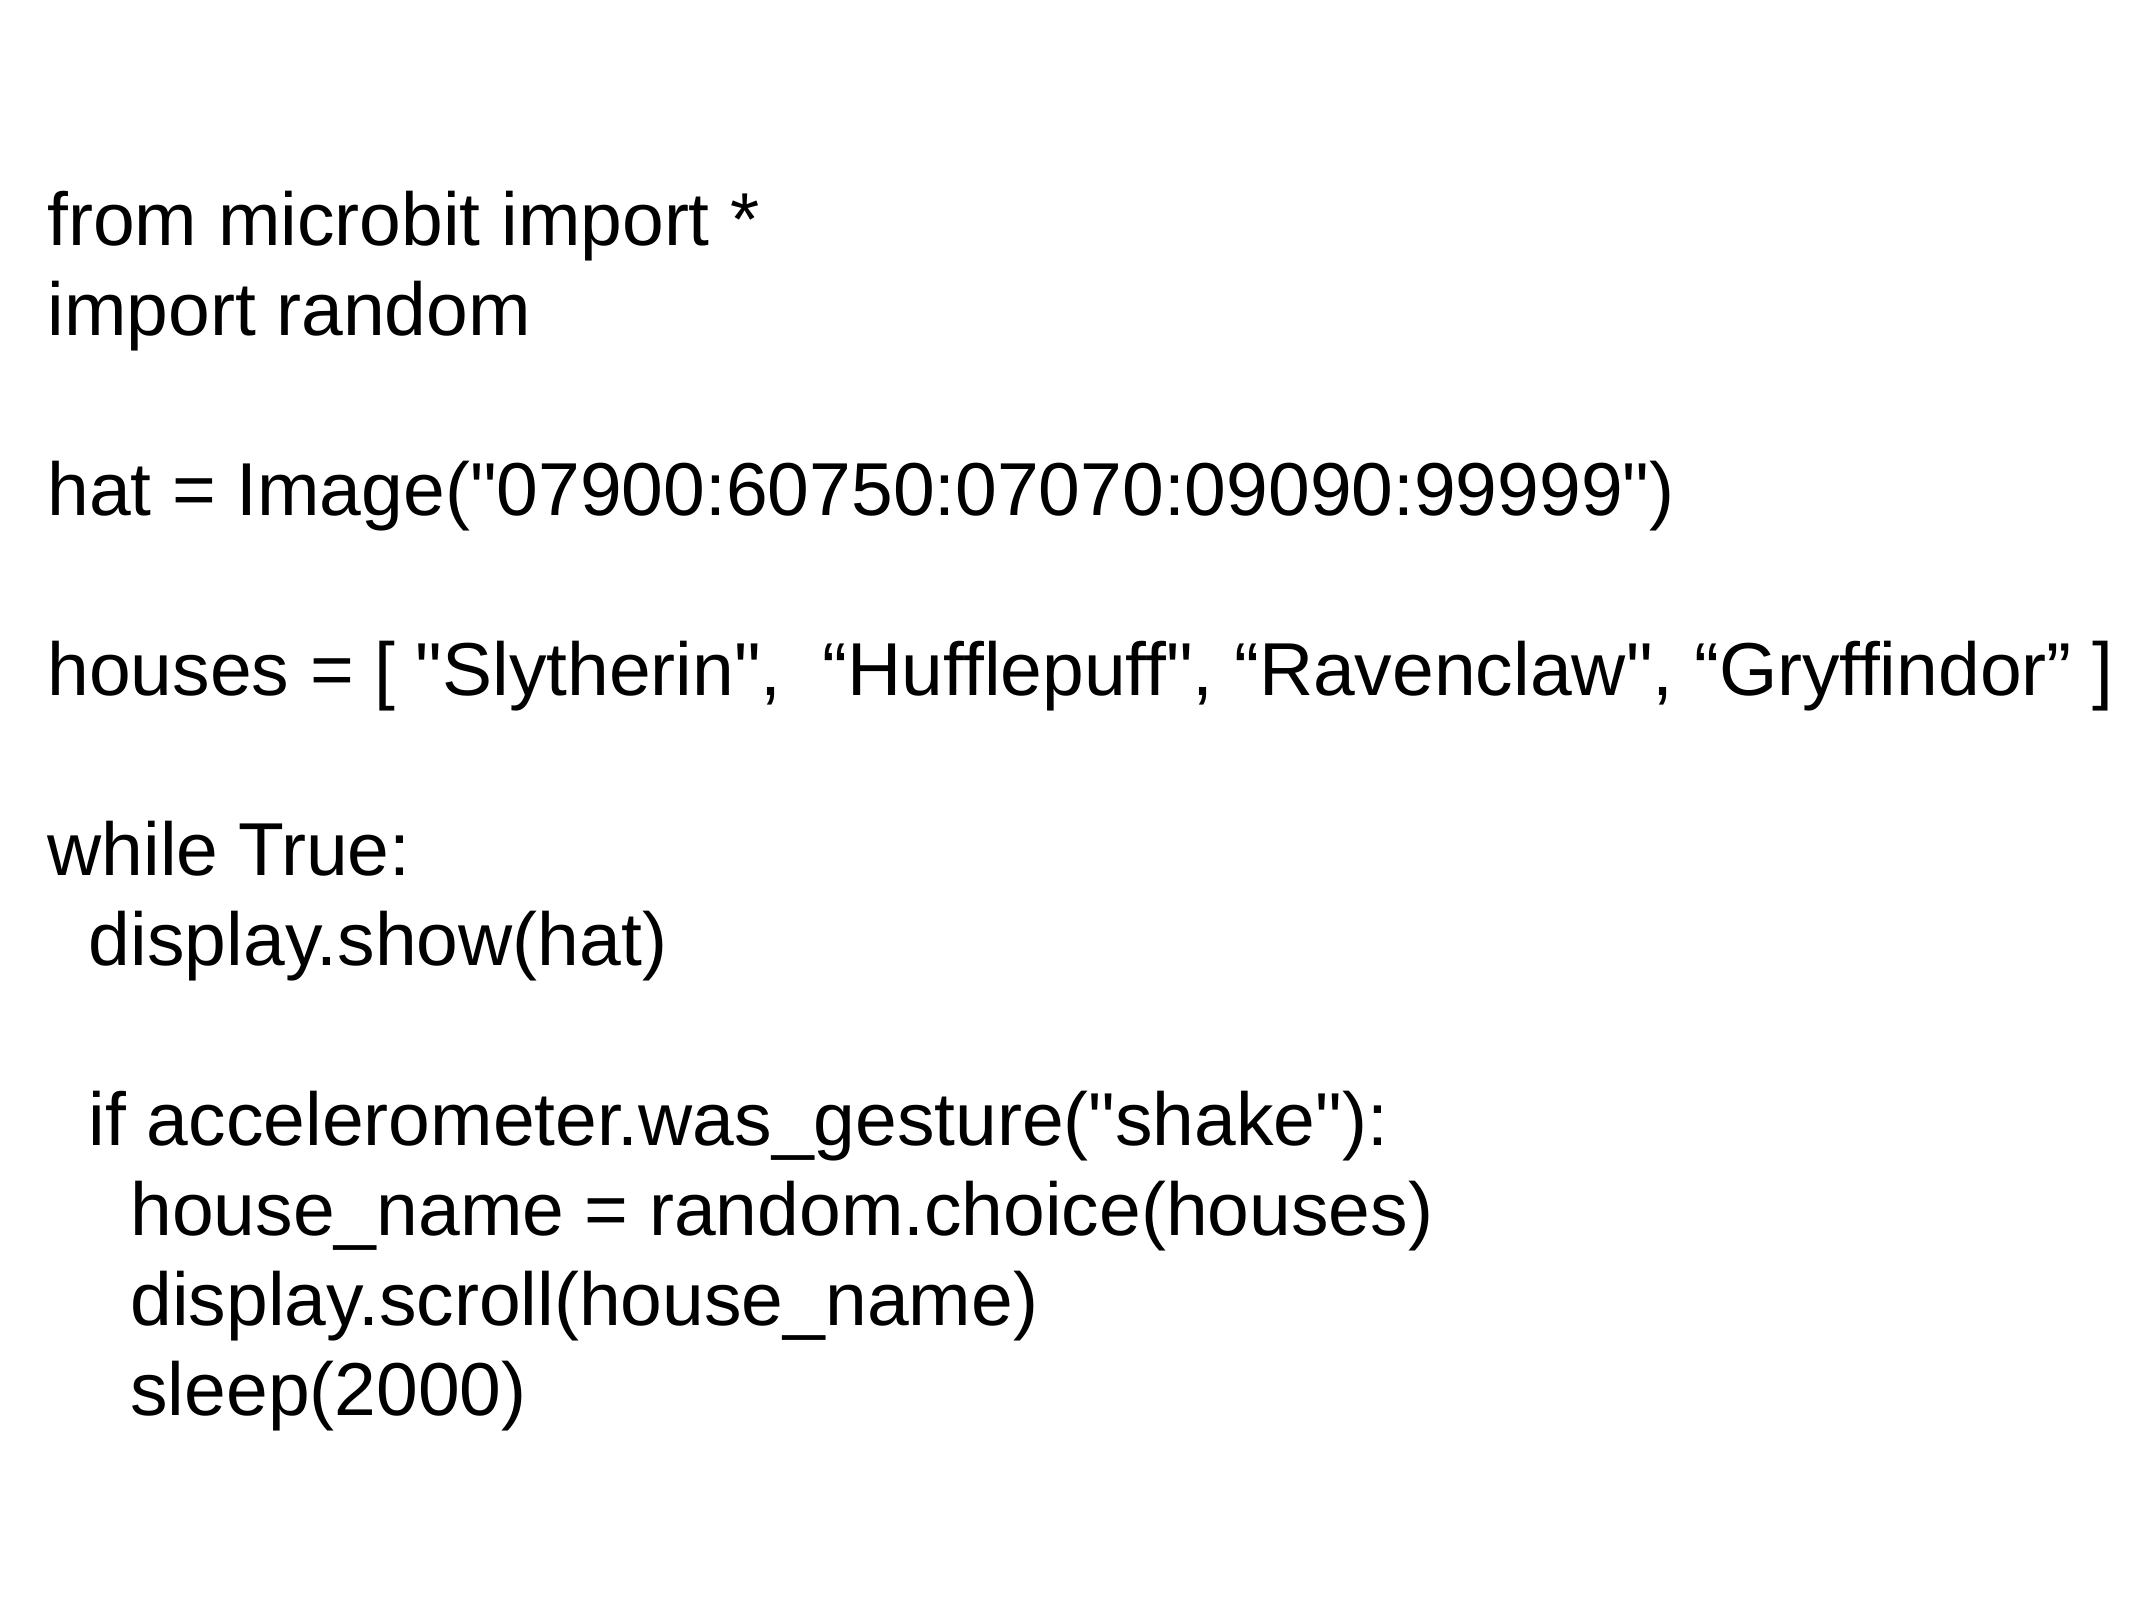

from microbit import *
import random

hat = Image("07900:60750:07070:09090:99999")

houses = [ "Slytherin",  “Hufflepuff", “Ravenclaw", “Gryffindor” ]

while True:
  display.show(hat)

  if accelerometer.was_gesture("shake"):
    house_name = random.choice(houses)
    display.scroll(house_name)
    sleep(2000)